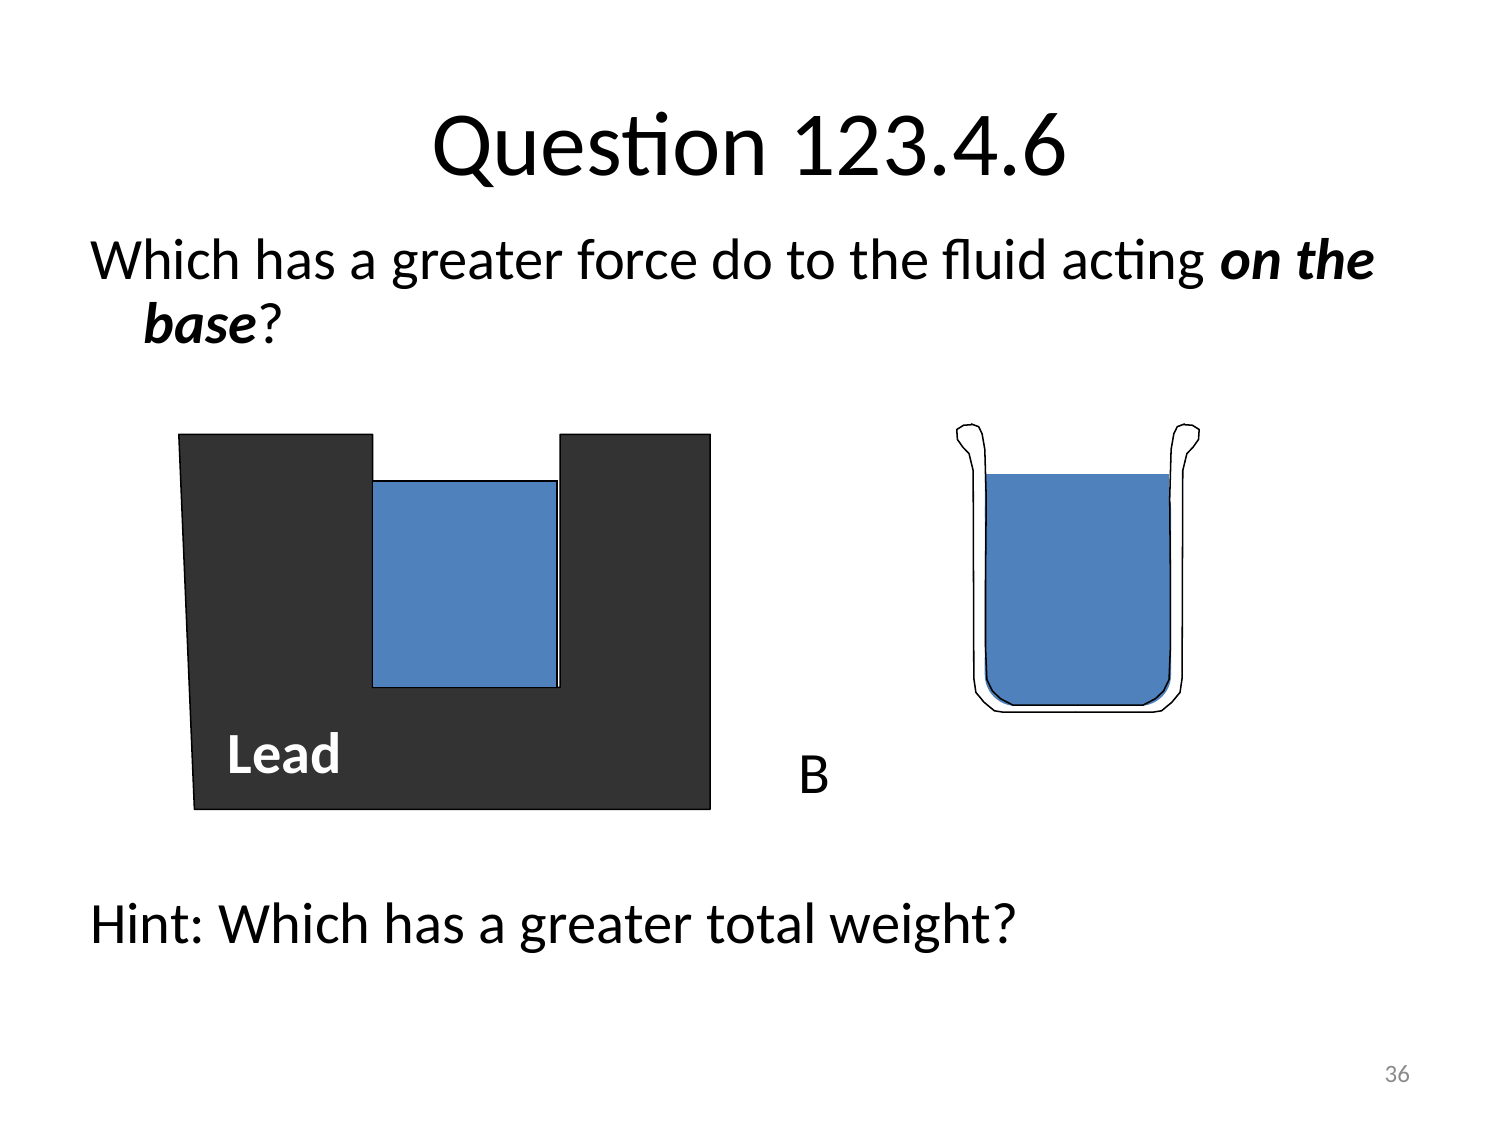

# Question 123.4.6
Which has a greater force do to the fluid acting on the base?

                  A                                 B

Hint: Which has a greater total weight?

Lead
36